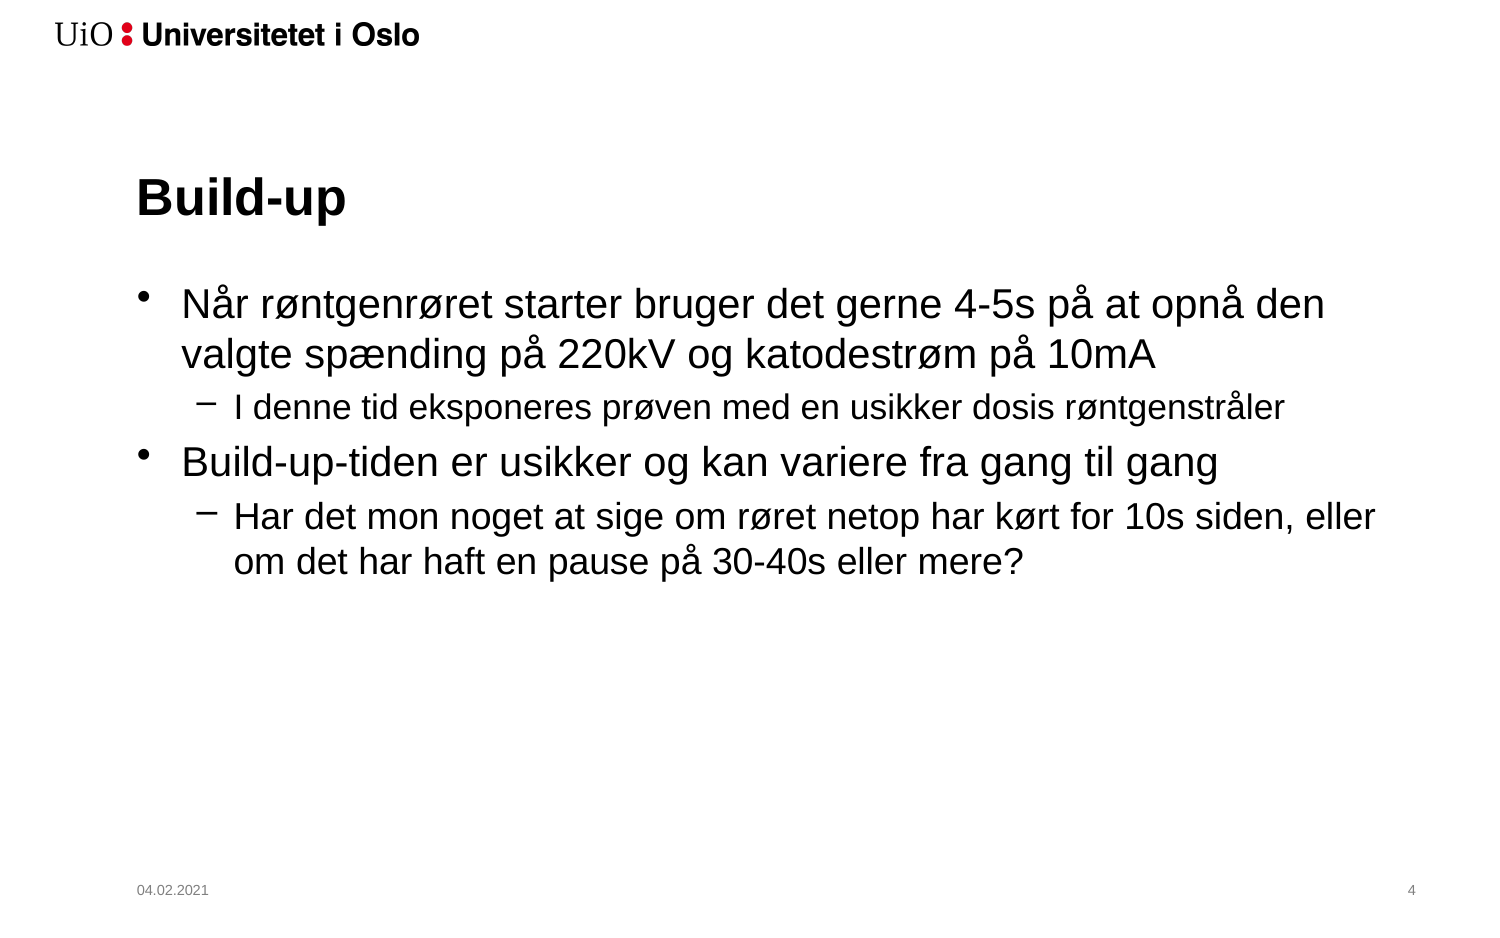

# Build-up
Når røntgenrøret starter bruger det gerne 4-5s på at opnå den valgte spænding på 220kV og katodestrøm på 10mA
I denne tid eksponeres prøven med en usikker dosis røntgenstråler
Build-up-tiden er usikker og kan variere fra gang til gang
Har det mon noget at sige om røret netop har kørt for 10s siden, eller om det har haft en pause på 30-40s eller mere?
04.02.2021
4